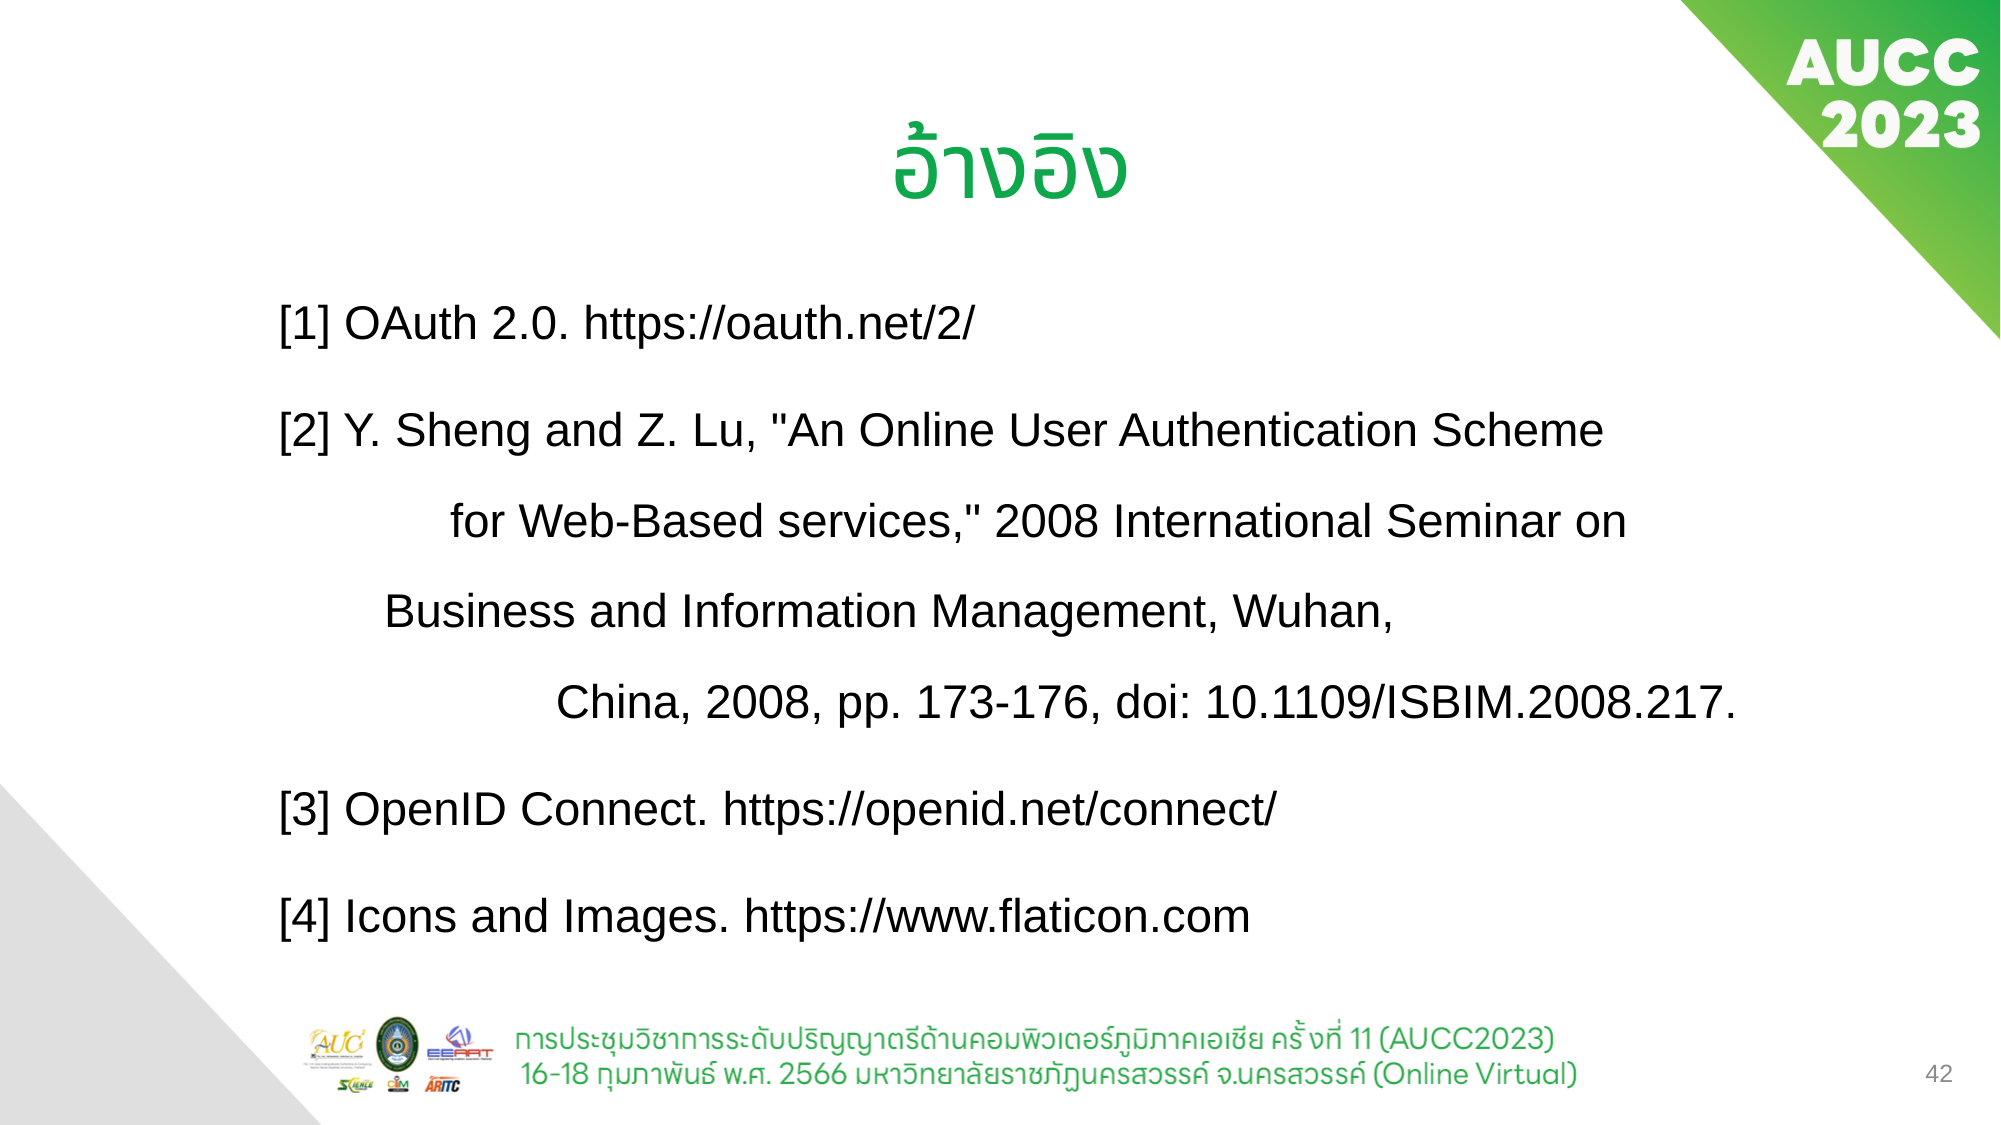

# อ้างอิง
[1] OAuth 2.0. https://oauth.net/2/
[2] Y. Sheng and Z. Lu, "An Online User Authentication Scheme                        for Web-Based services," 2008 International Seminar on                 Business and Information Management, Wuhan,                                                China, 2008, pp. 173-176, doi: 10.1109/ISBIM.2008.217.
[3] OpenID Connect. https://openid.net/connect/
[4] Icons and Images. https://www.flaticon.com
42